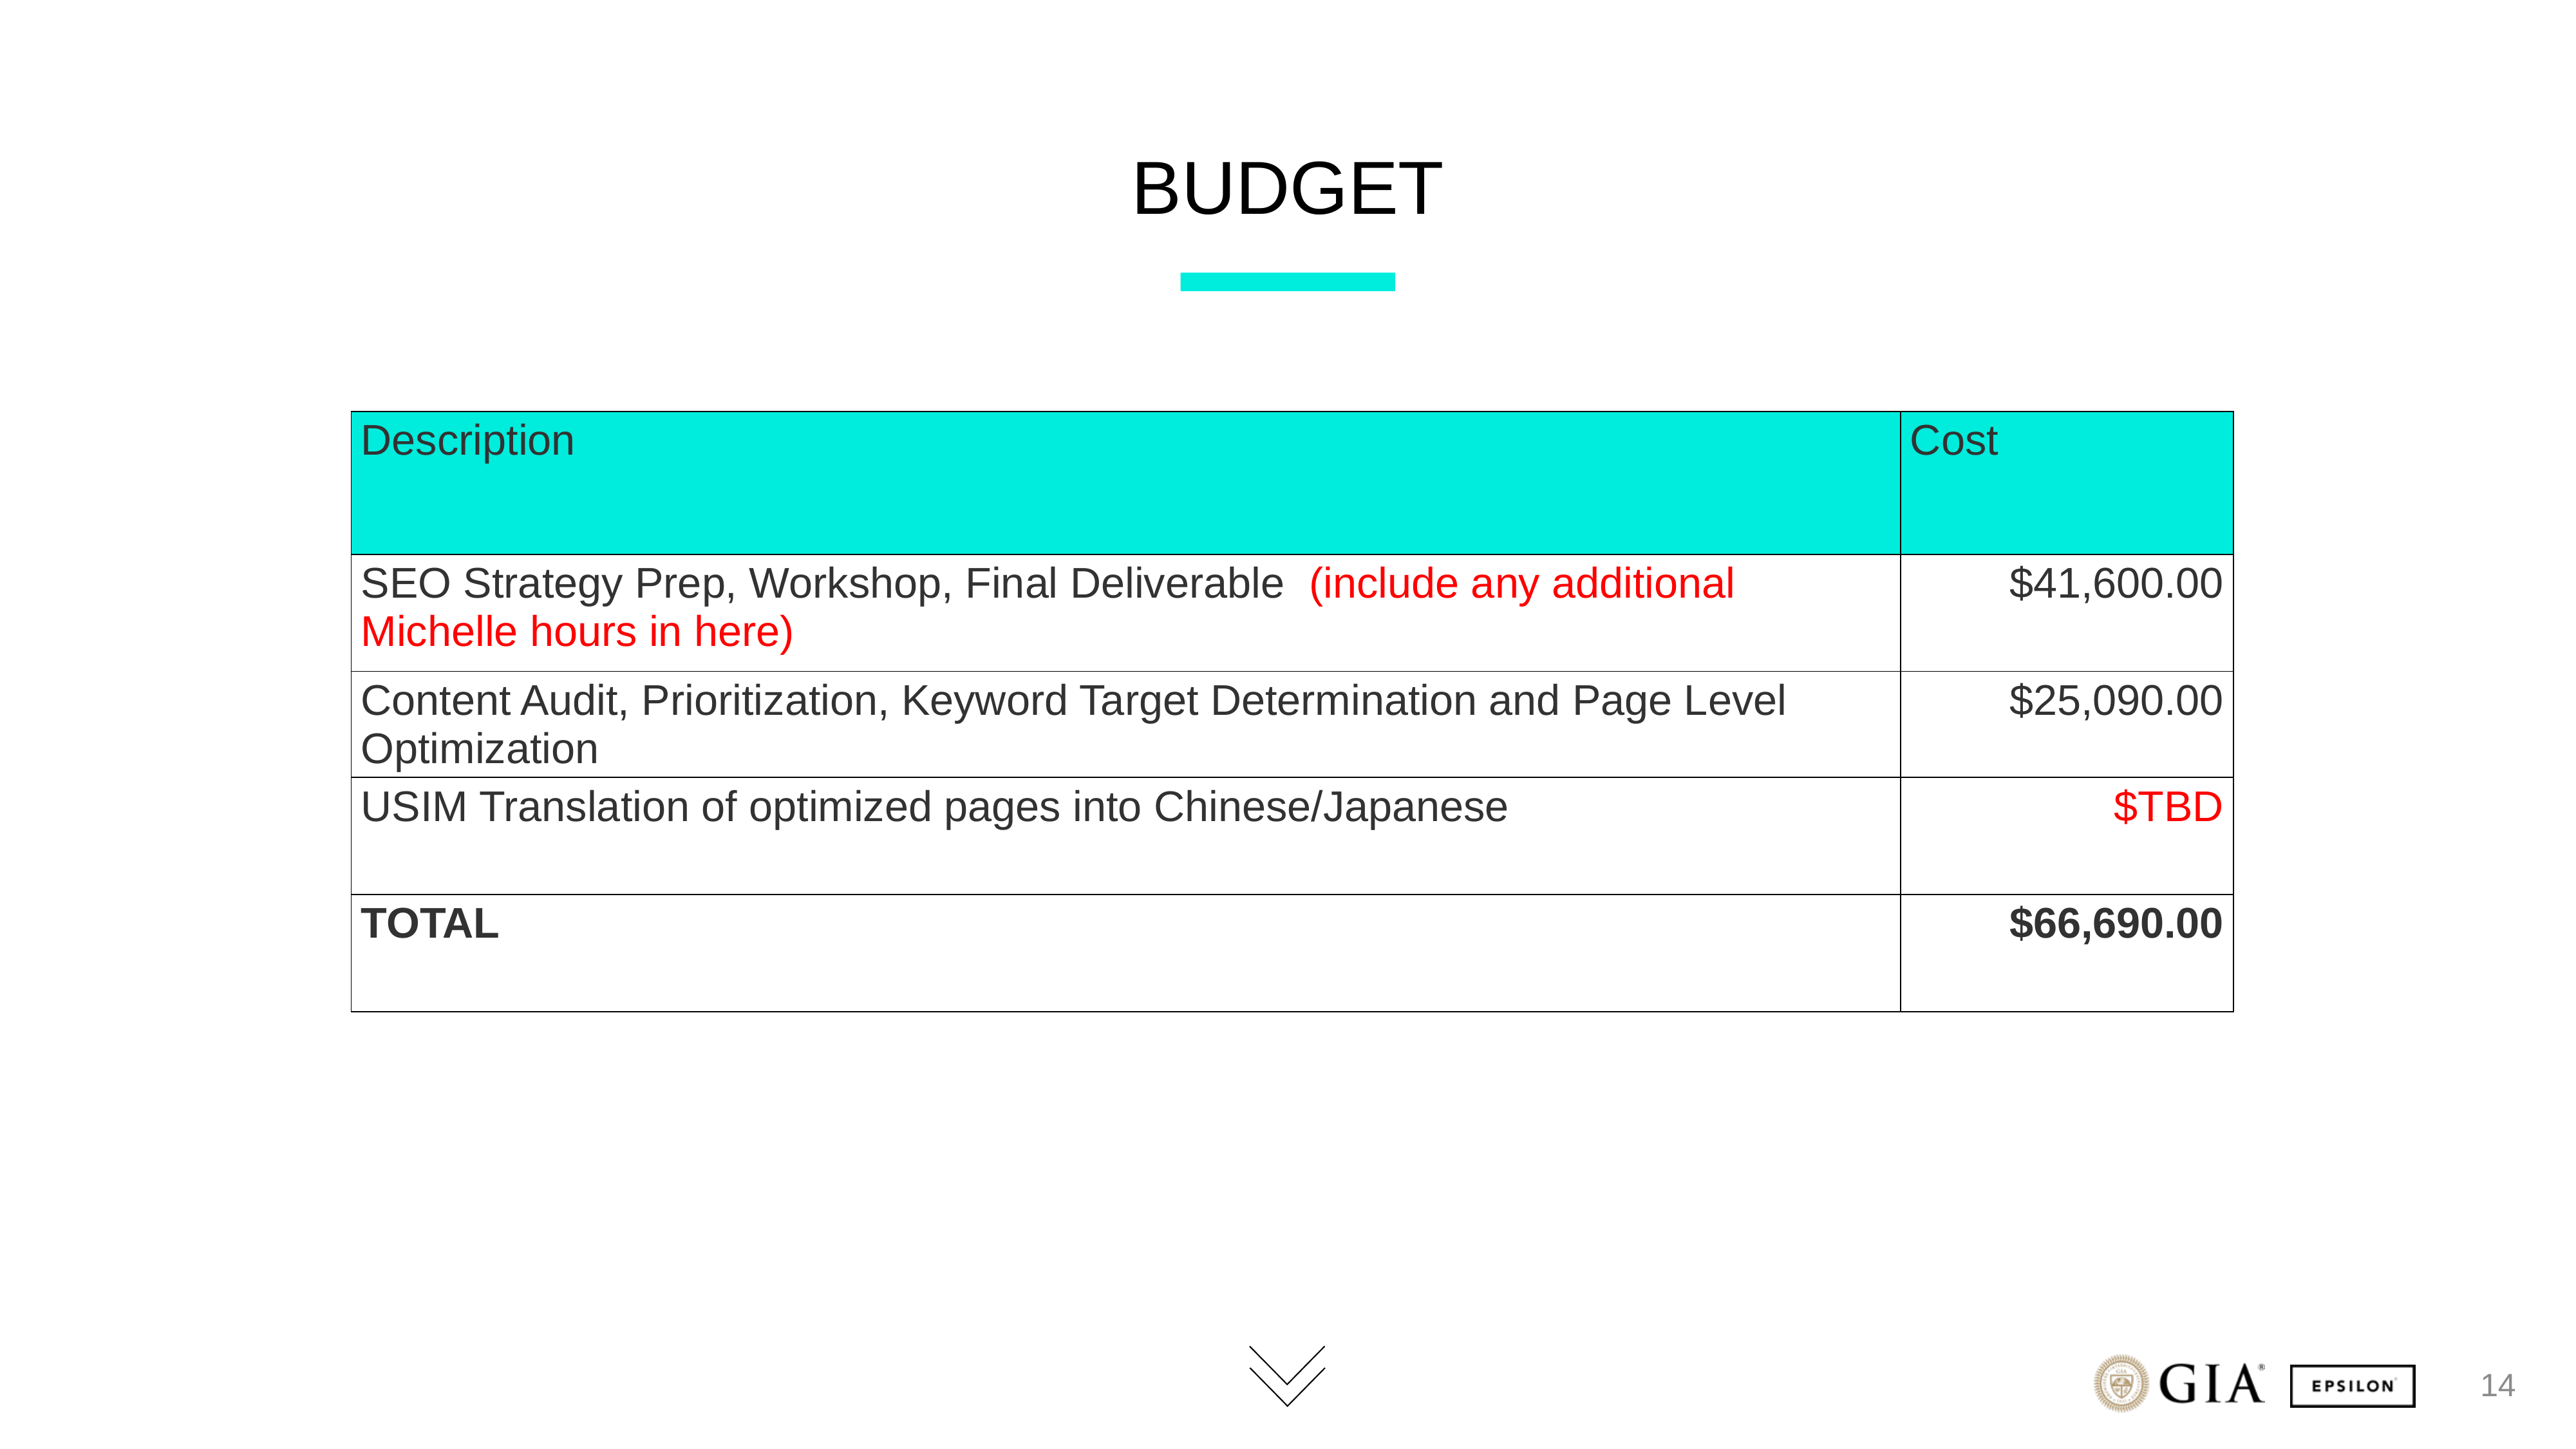

# budget
| Description | Cost |
| --- | --- |
| SEO Strategy Prep, Workshop, Final Deliverable (include any additional Michelle hours in here) | $41,600.00 |
| Content Audit, Prioritization, Keyword Target Determination and Page Level Optimization | $25,090.00 |
| USIM Translation of optimized pages into Chinese/Japanese | $TBD |
| TOTAL | $66,690.00 |